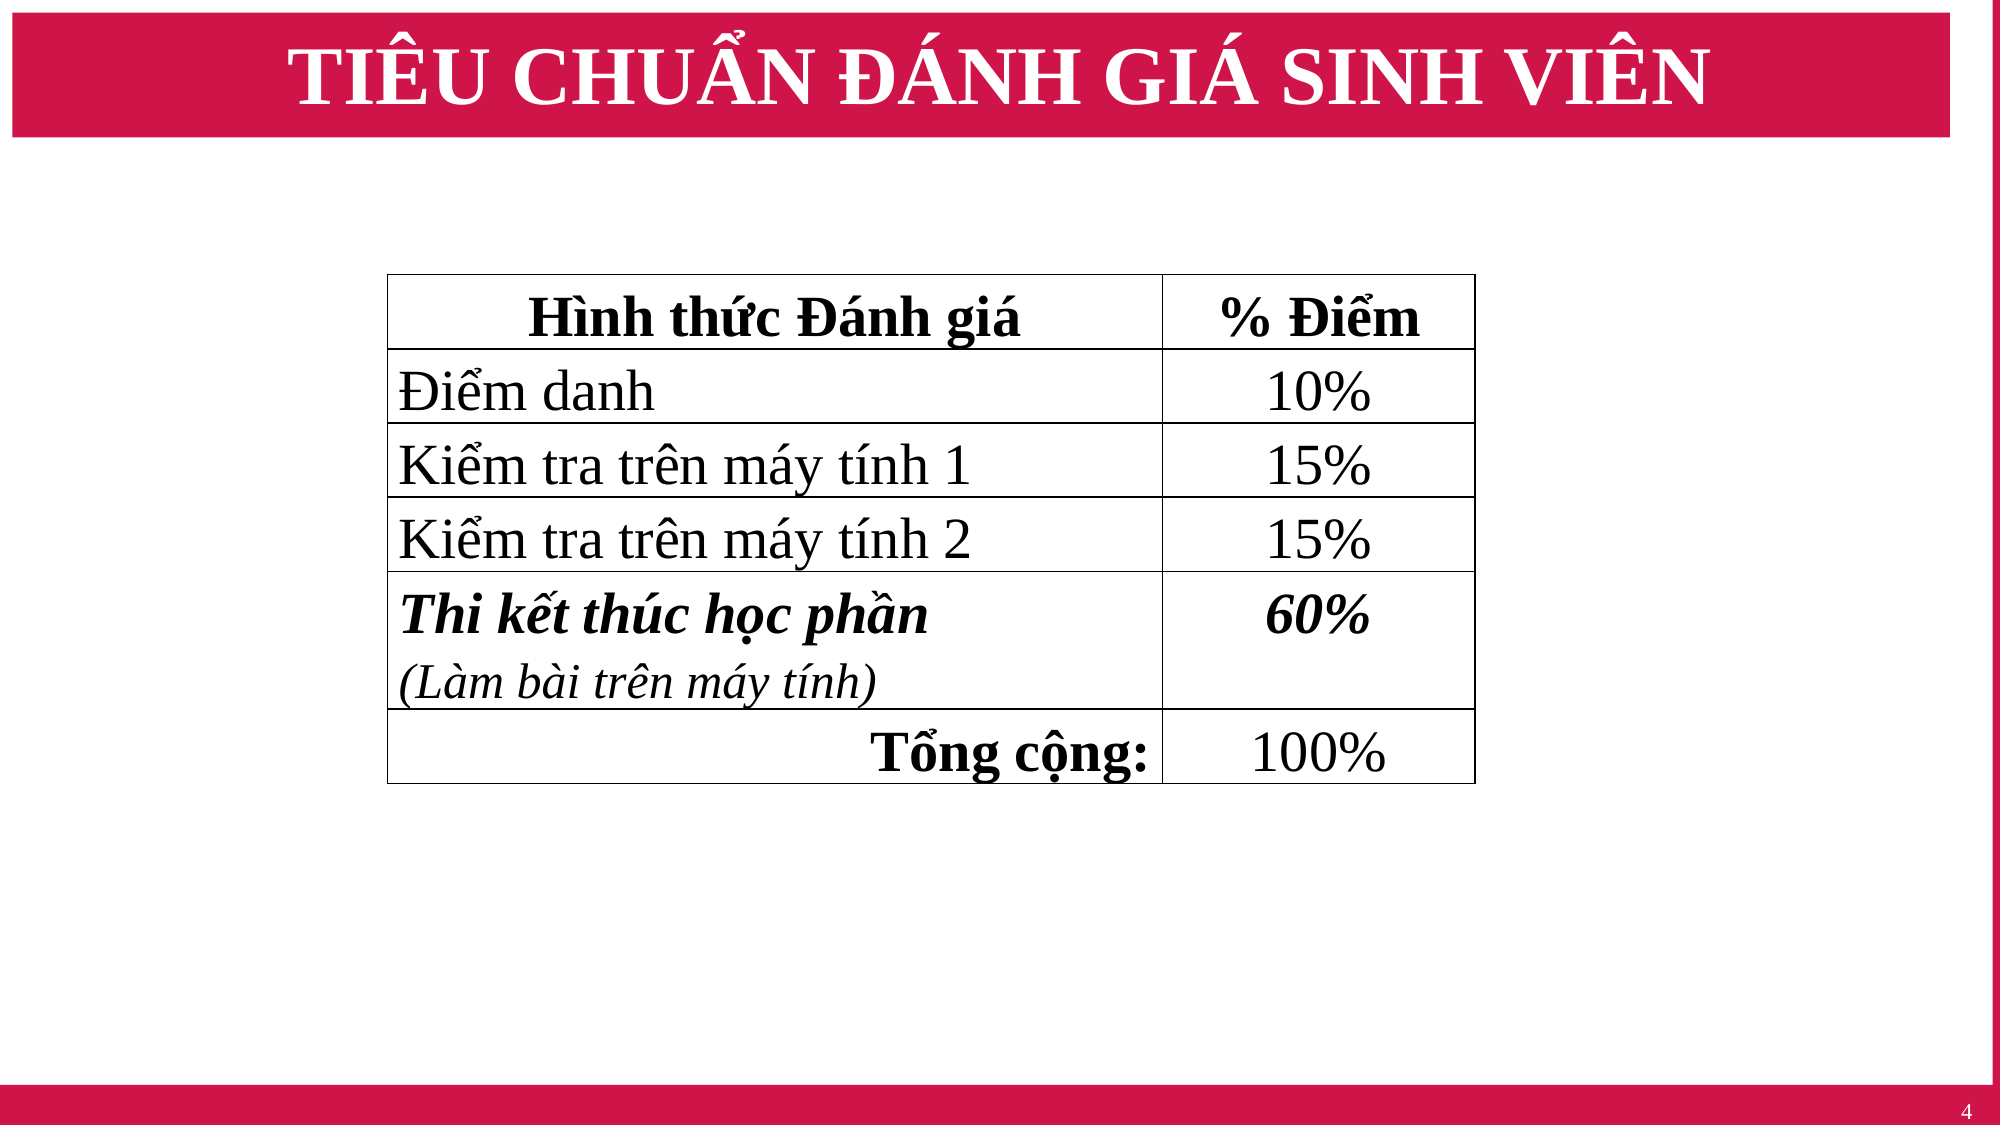

# TIÊU CHUẨN ĐÁNH GIÁ SINH VIÊN
| Hình thức Đánh giá | % Điểm |
| --- | --- |
| Điểm danh | 10% |
| Kiểm tra trên máy tính 1 | 15% |
| Kiểm tra trên máy tính 2 | 15% |
| Thi kết thúc học phần (Làm bài trên máy tính) | 60% |
| Tổng cộng: | 100% |
4